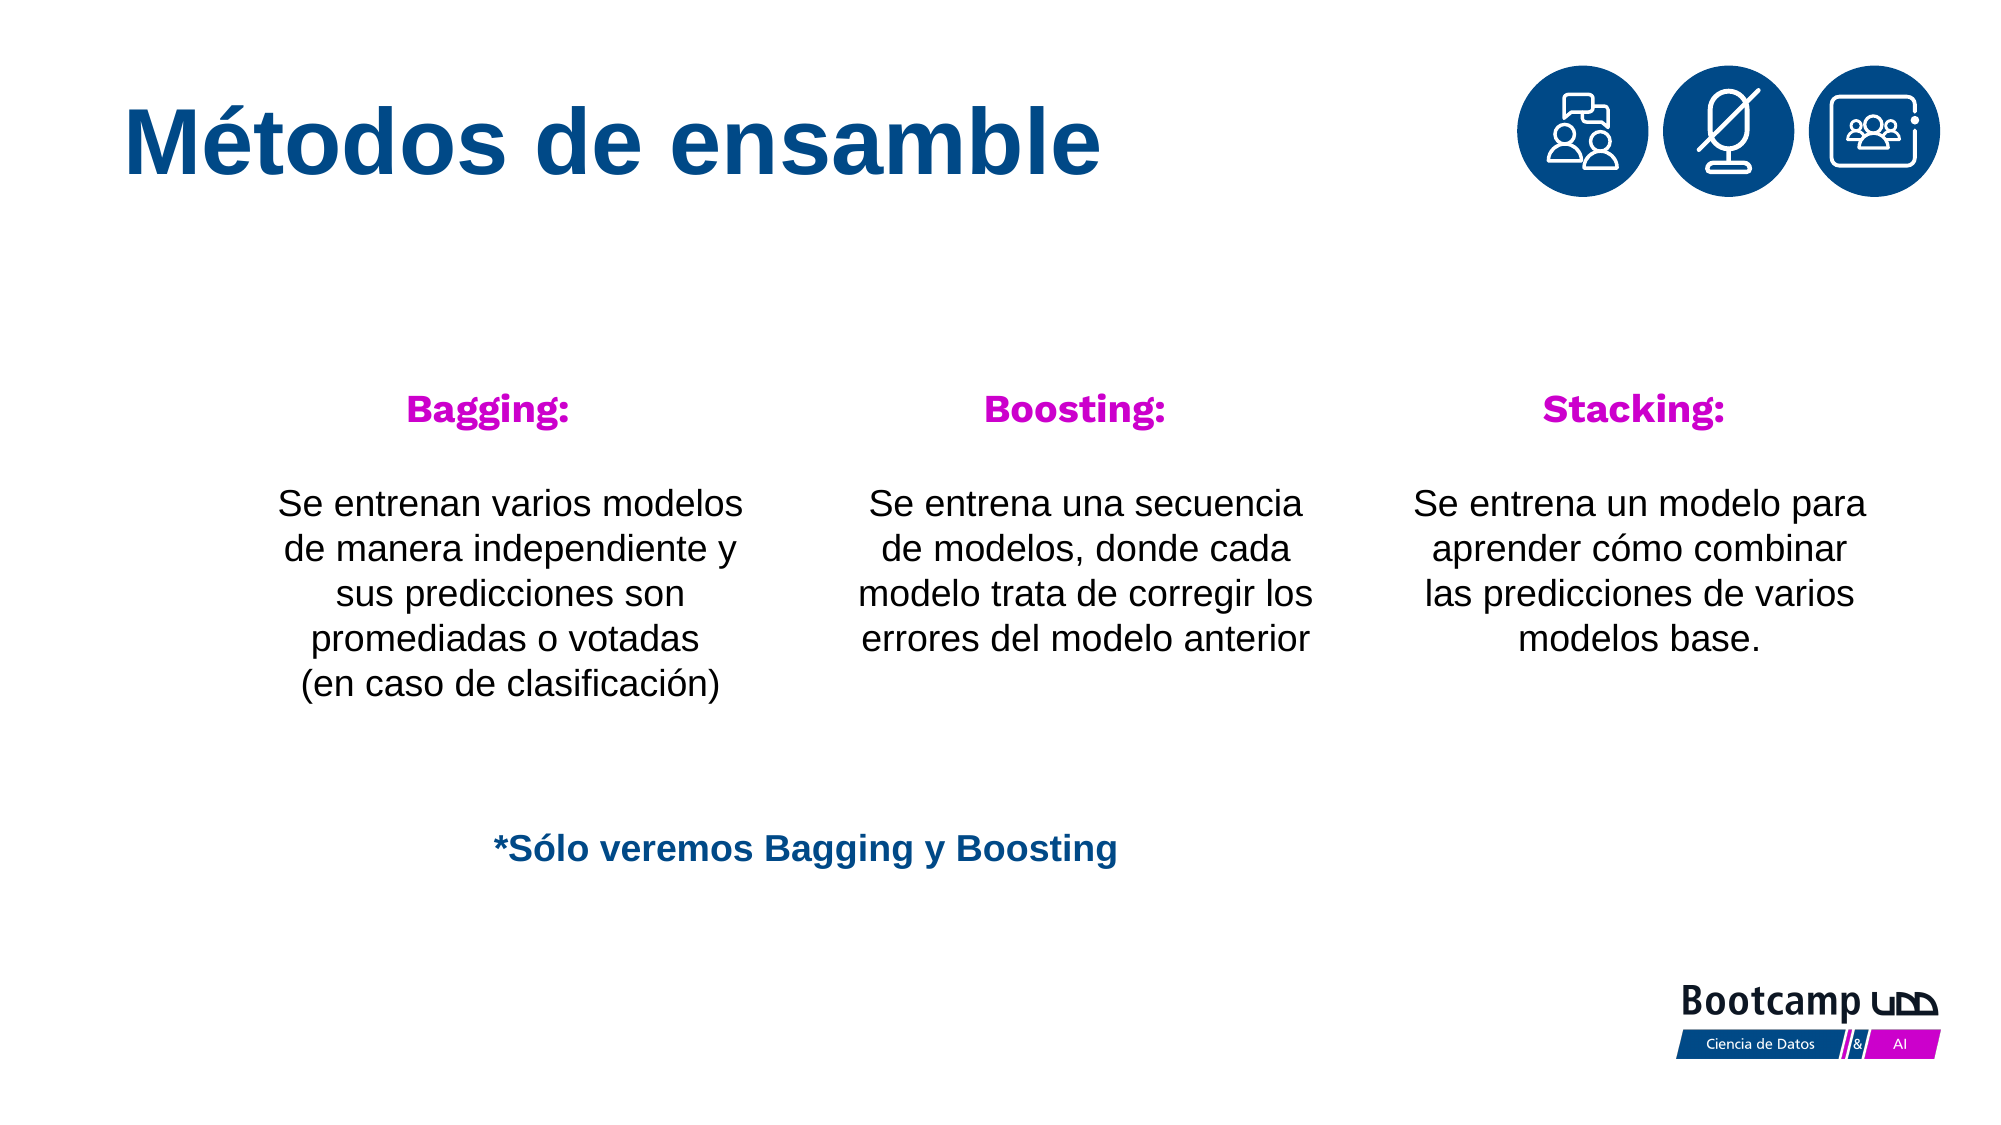

Métodos de ensamble
Bagging:
Boosting:
Stacking:
Se entrenan varios modelos de manera independiente y sus predicciones son promediadas o votadas
(en caso de clasificación)
Se entrena una secuencia de modelos, donde cada modelo trata de corregir los errores del modelo anterior
Se entrena un modelo para aprender cómo combinar las predicciones de varios modelos base.
*Sólo veremos Bagging y Boosting